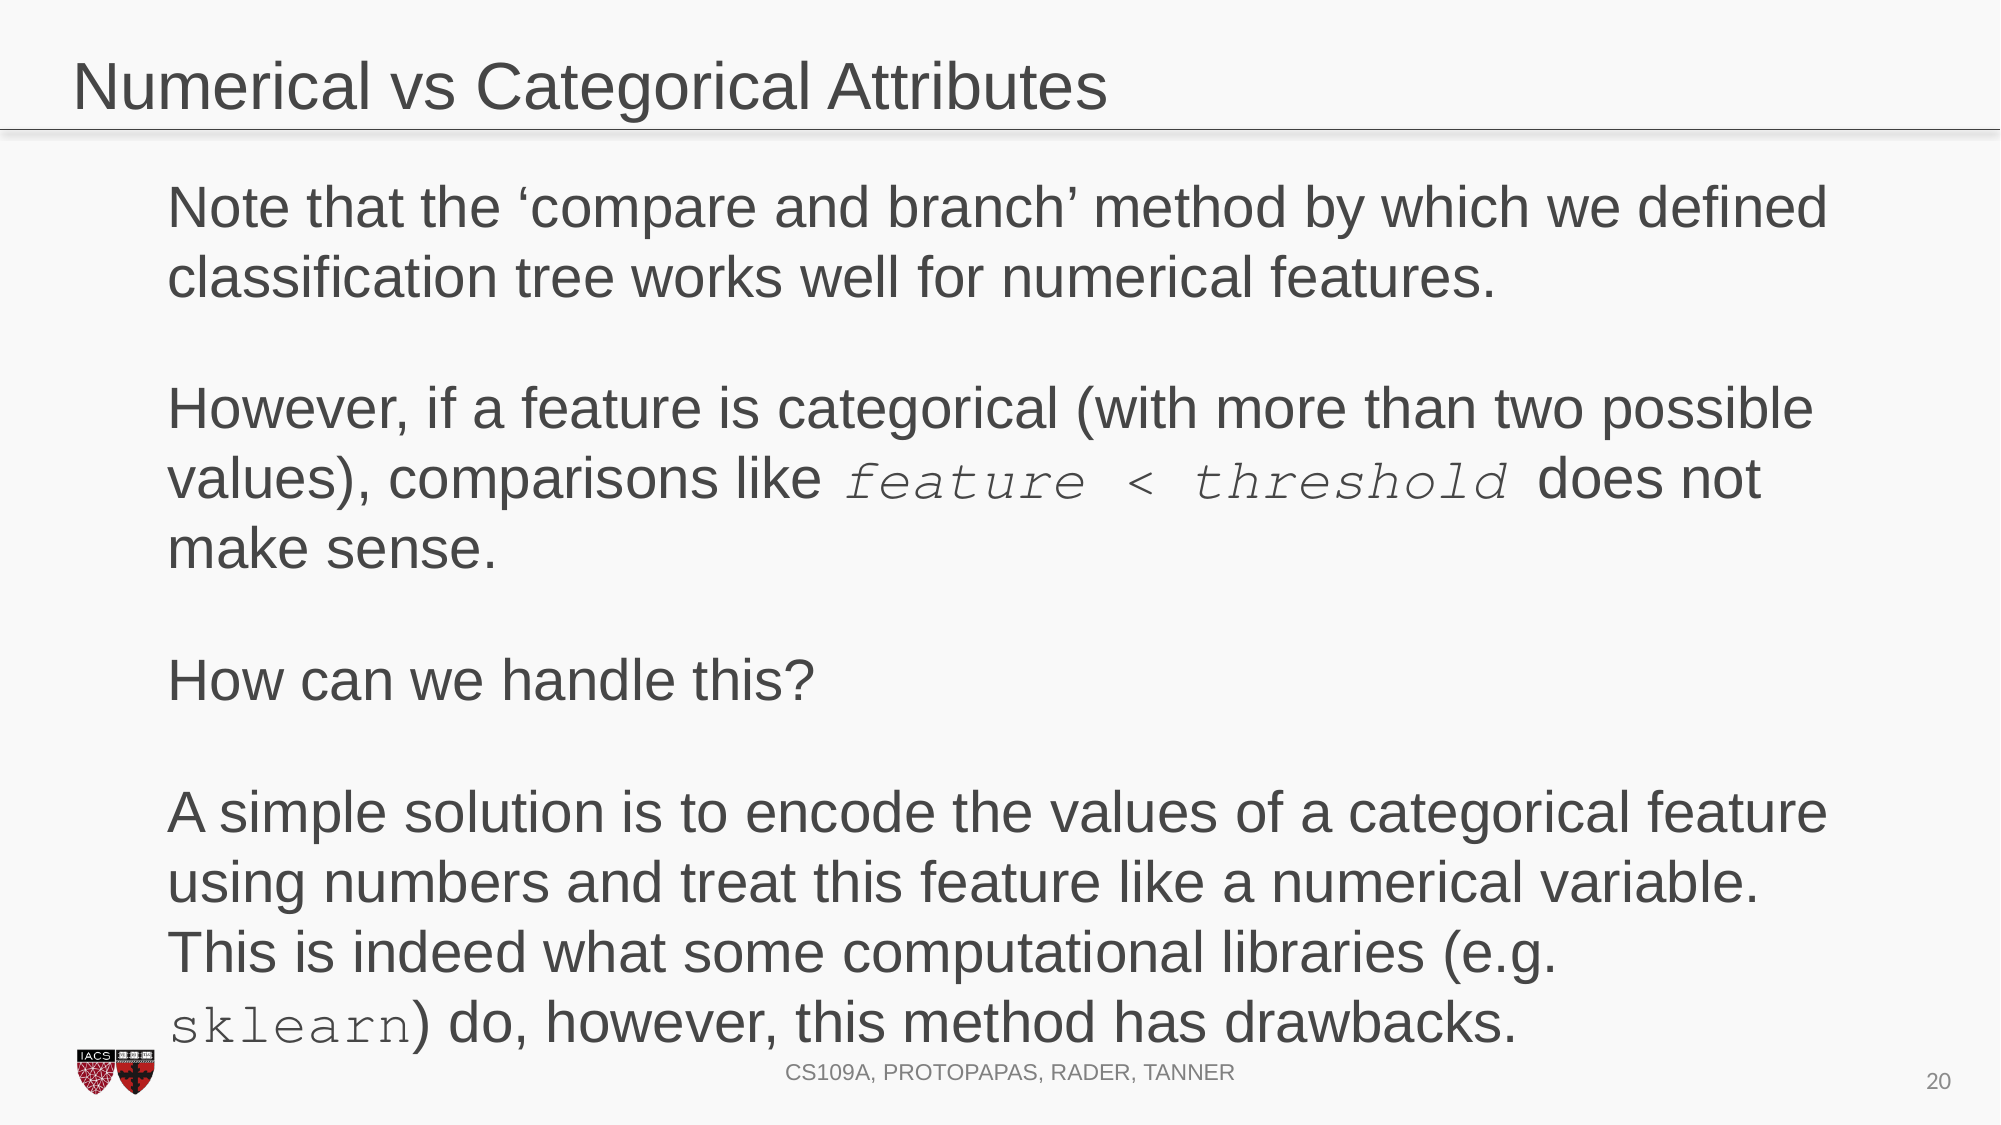

# Numerical vs Categorical Attributes
Note that the ‘compare and branch’ method by which we defined classification tree works well for numerical features.
However, if a feature is categorical (with more than two possible values), comparisons like feature < threshold  does not make sense.
How can we handle this?
A simple solution is to encode the values of a categorical feature using numbers and treat this feature like a numerical variable.  This is indeed what some computational libraries (e.g. sklearn) do, however, this method has drawbacks.
20